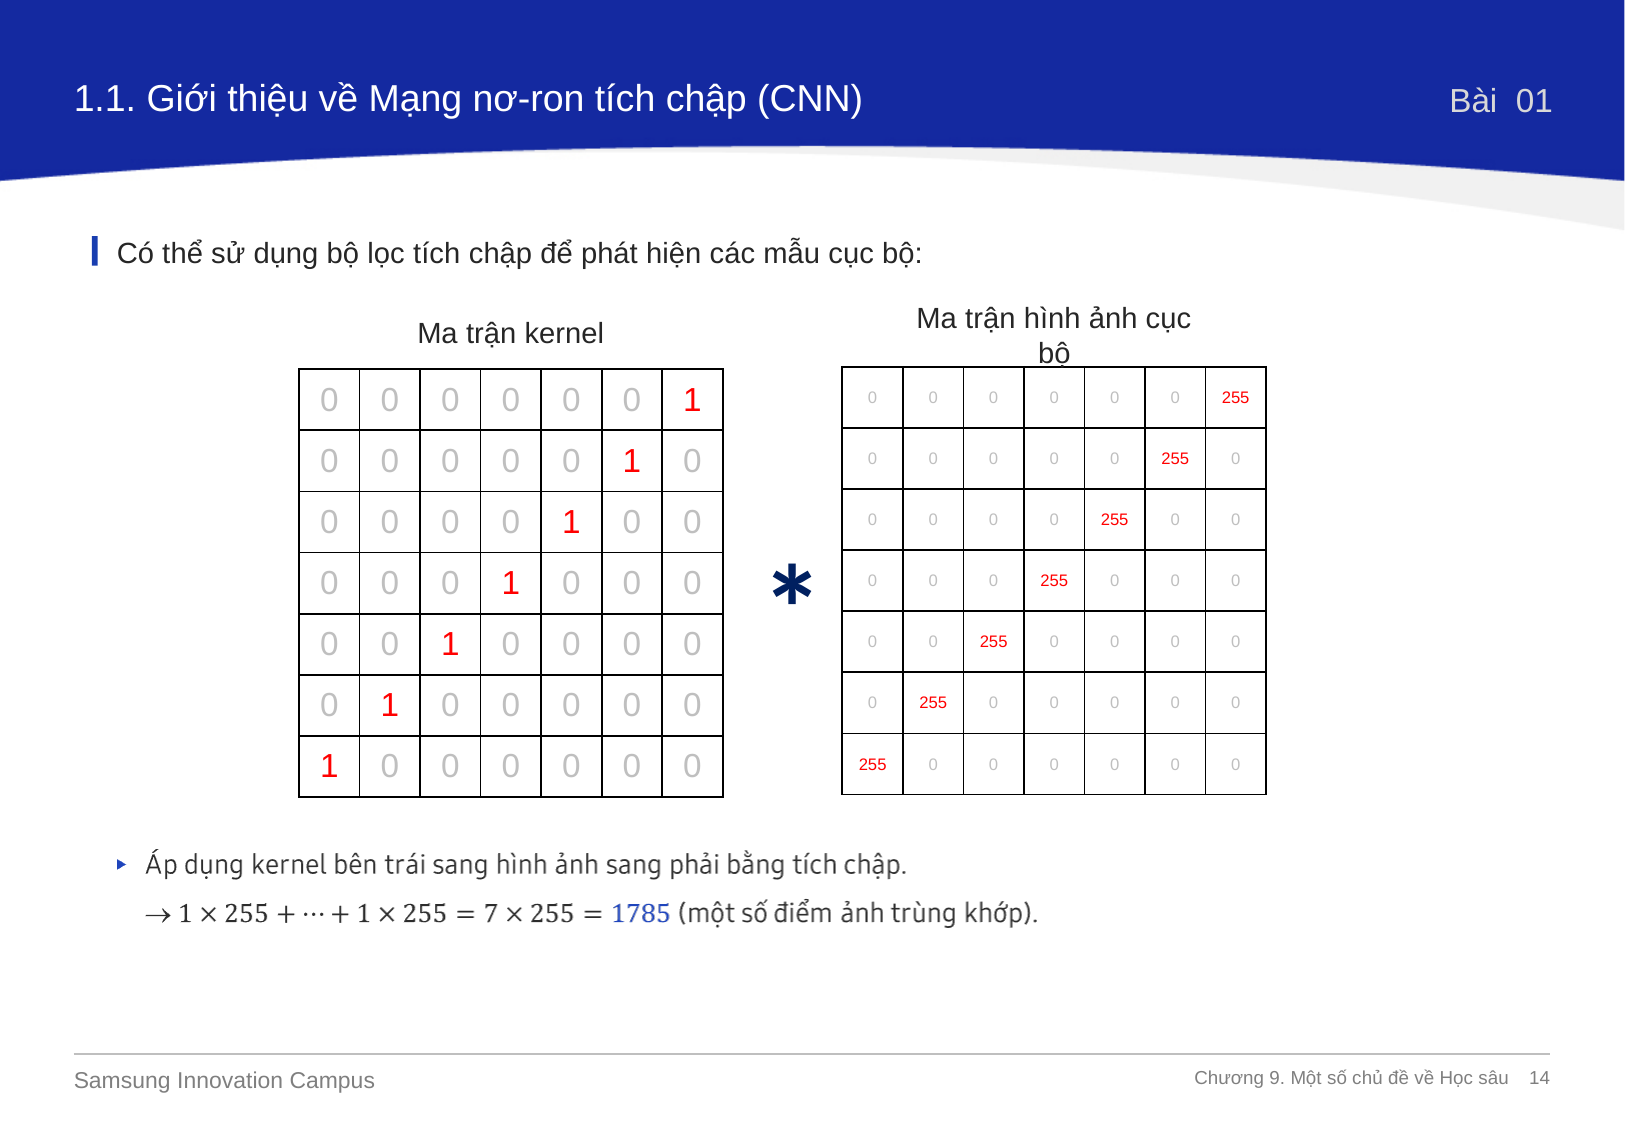

1.1. Giới thiệu về Mạng nơ-ron tích chập (CNN)
Bài  01
Có thể sử dụng bộ lọc tích chập để phát hiện các mẫu cục bộ:

Ma trận kernel
Ma trận hình ảnh cục bộ
| 0 | 0 | 0 | 0 | 0 | 0 | 255 |
| --- | --- | --- | --- | --- | --- | --- |
| 0 | 0 | 0 | 0 | 0 | 255 | 0 |
| 0 | 0 | 0 | 0 | 255 | 0 | 0 |
| 0 | 0 | 0 | 255 | 0 | 0 | 0 |
| 0 | 0 | 255 | 0 | 0 | 0 | 0 |
| 0 | 255 | 0 | 0 | 0 | 0 | 0 |
| 255 | 0 | 0 | 0 | 0 | 0 | 0 |
| 0 | 0 | 0 | 0 | 0 | 0 | 1 |
| --- | --- | --- | --- | --- | --- | --- |
| 0 | 0 | 0 | 0 | 0 | 1 | 0 |
| 0 | 0 | 0 | 0 | 1 | 0 | 0 |
| 0 | 0 | 0 | 1 | 0 | 0 | 0 |
| 0 | 0 | 1 | 0 | 0 | 0 | 0 |
| 0 | 1 | 0 | 0 | 0 | 0 | 0 |
| 1 | 0 | 0 | 0 | 0 | 0 | 0 |
*